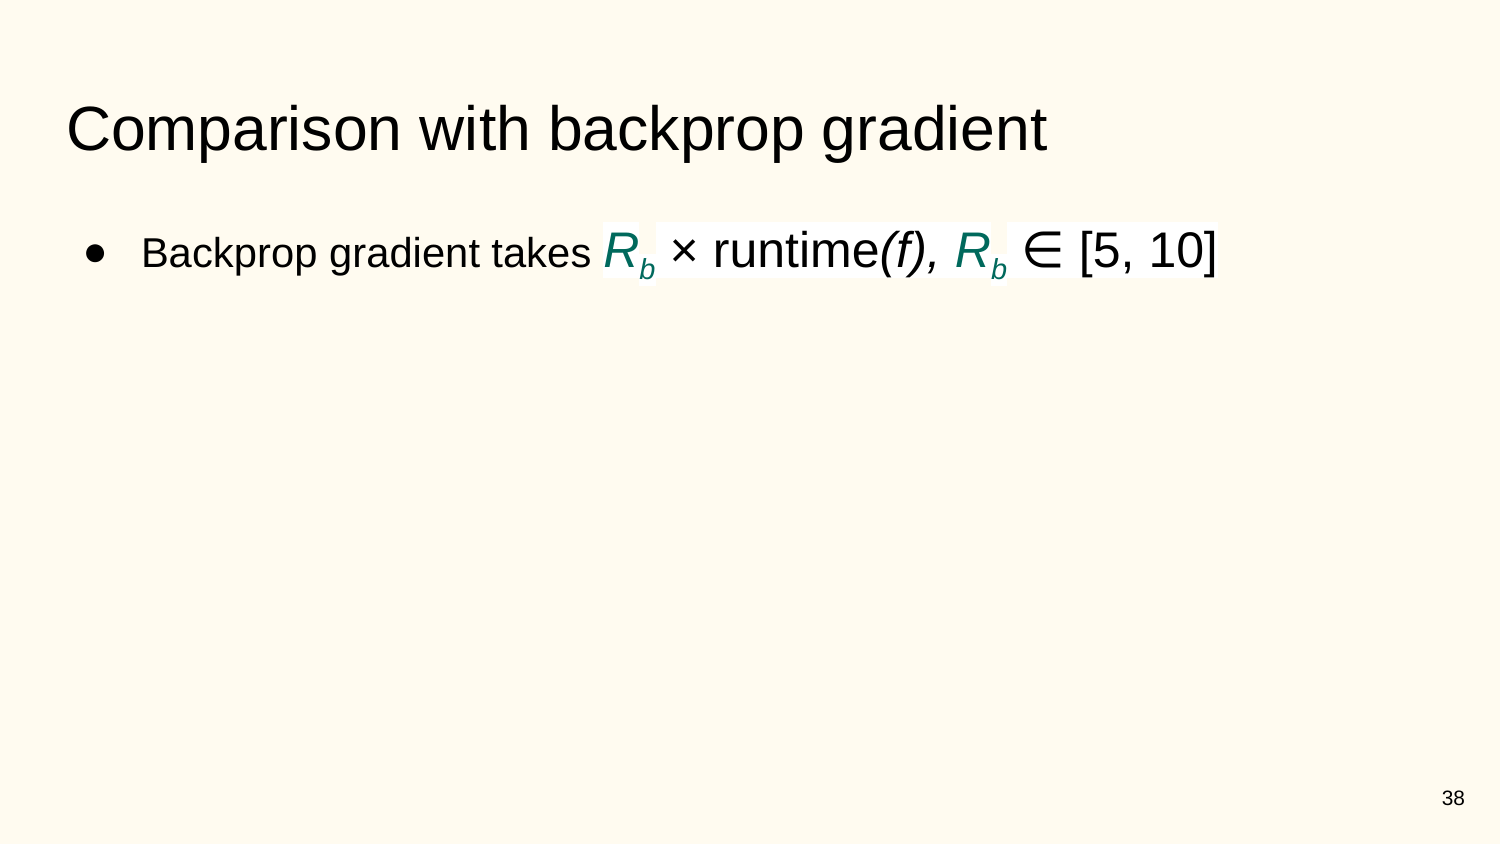

# Comparison with backprop gradient
Backprop gradient takes Rb × runtime(f), Rb ∈ [5, 10]

38